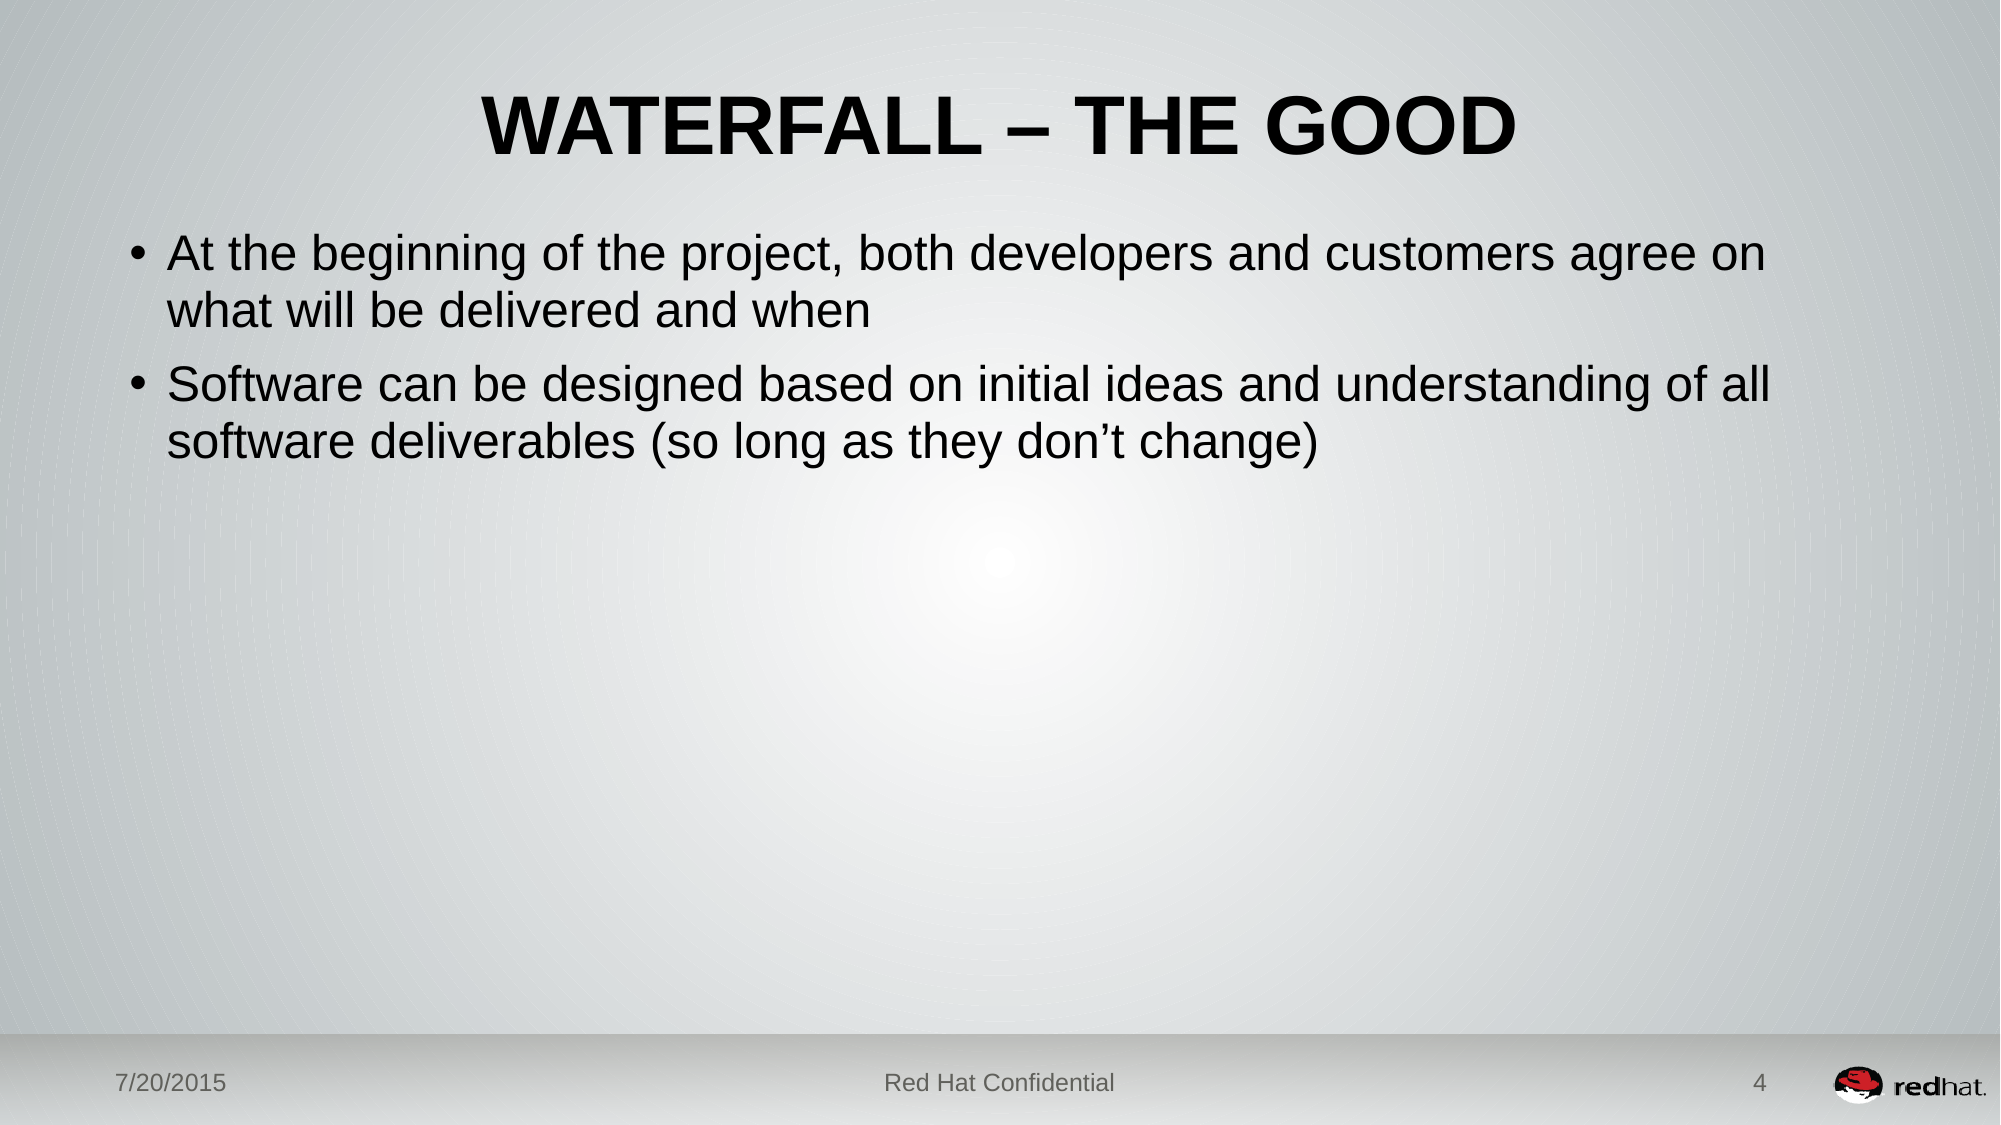

# Waterfall – The Good
At the beginning of the project, both developers and customers agree on what will be delivered and when
Software can be designed based on initial ideas and understanding of all software deliverables (so long as they don’t change)

7/20/2015
Red Hat Confidential
4